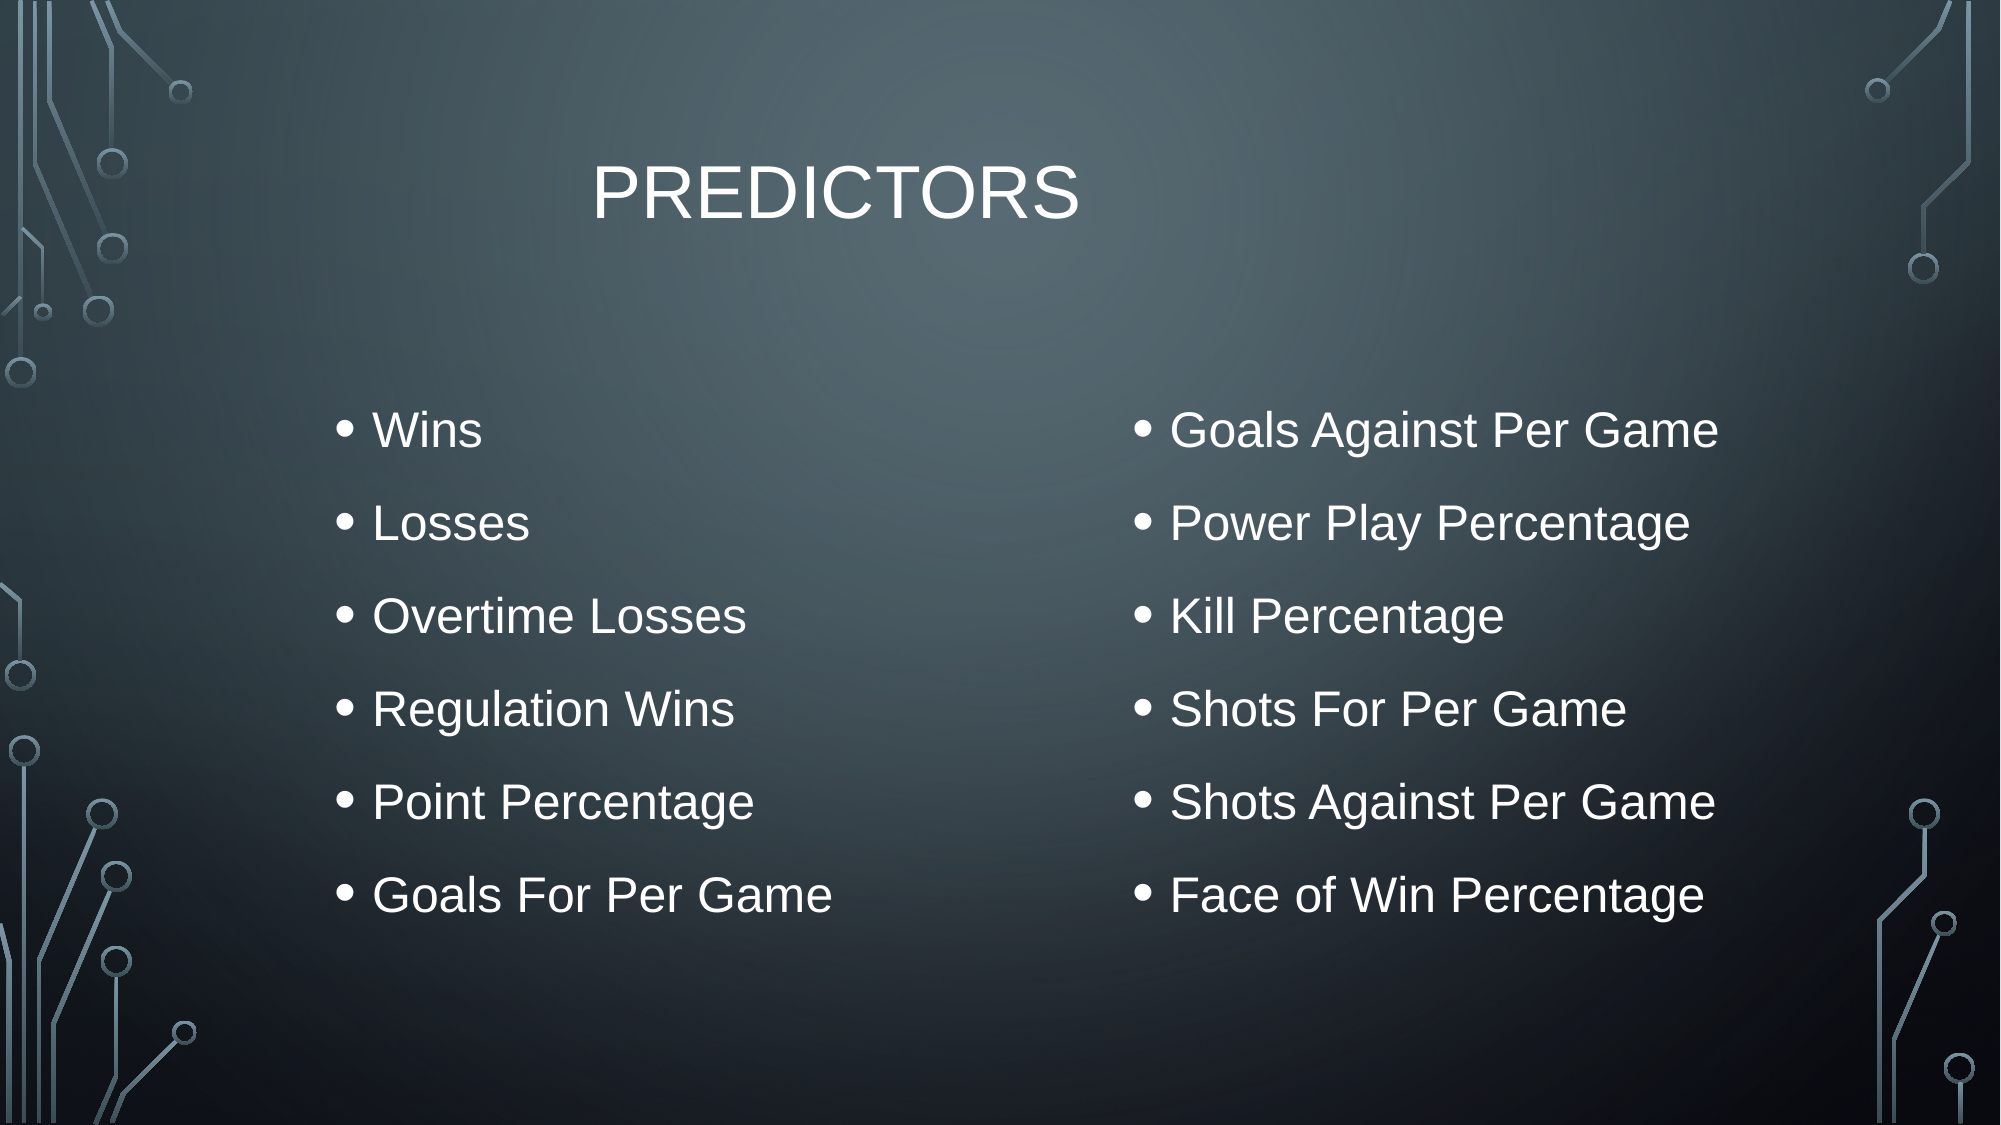

# Predictors
Wins
Losses
Overtime Losses
Regulation Wins
Point Percentage
Goals For Per Game
Goals Against Per Game
Power Play Percentage
Kill Percentage
Shots For Per Game
Shots Against Per Game
Face of Win Percentage